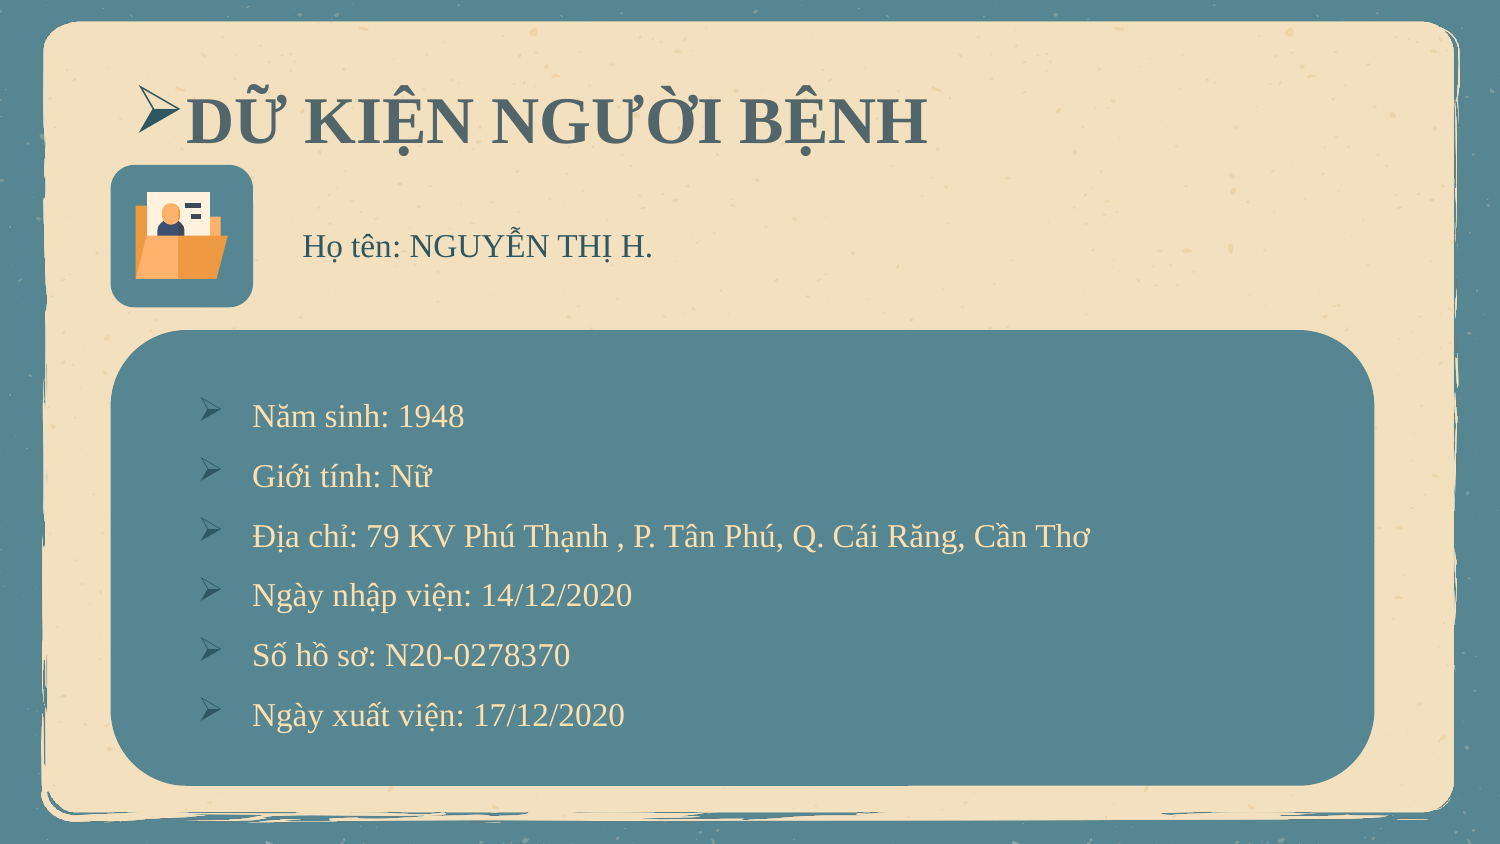

# DỮ KIỆN NGƯỜI BỆNH

Họ tên: NGUYỄN THỊ H.

Năm sinh: 1948
Giới tính: Nữ
Địa chỉ: 79 KV Phú Thạnh , P. Tân Phú, Q. Cái Răng, Cần Thơ
Ngày nhập viện: 14/12/2020
Số hồ sơ: N20-0278370
Ngày xuất viện: 17/12/2020